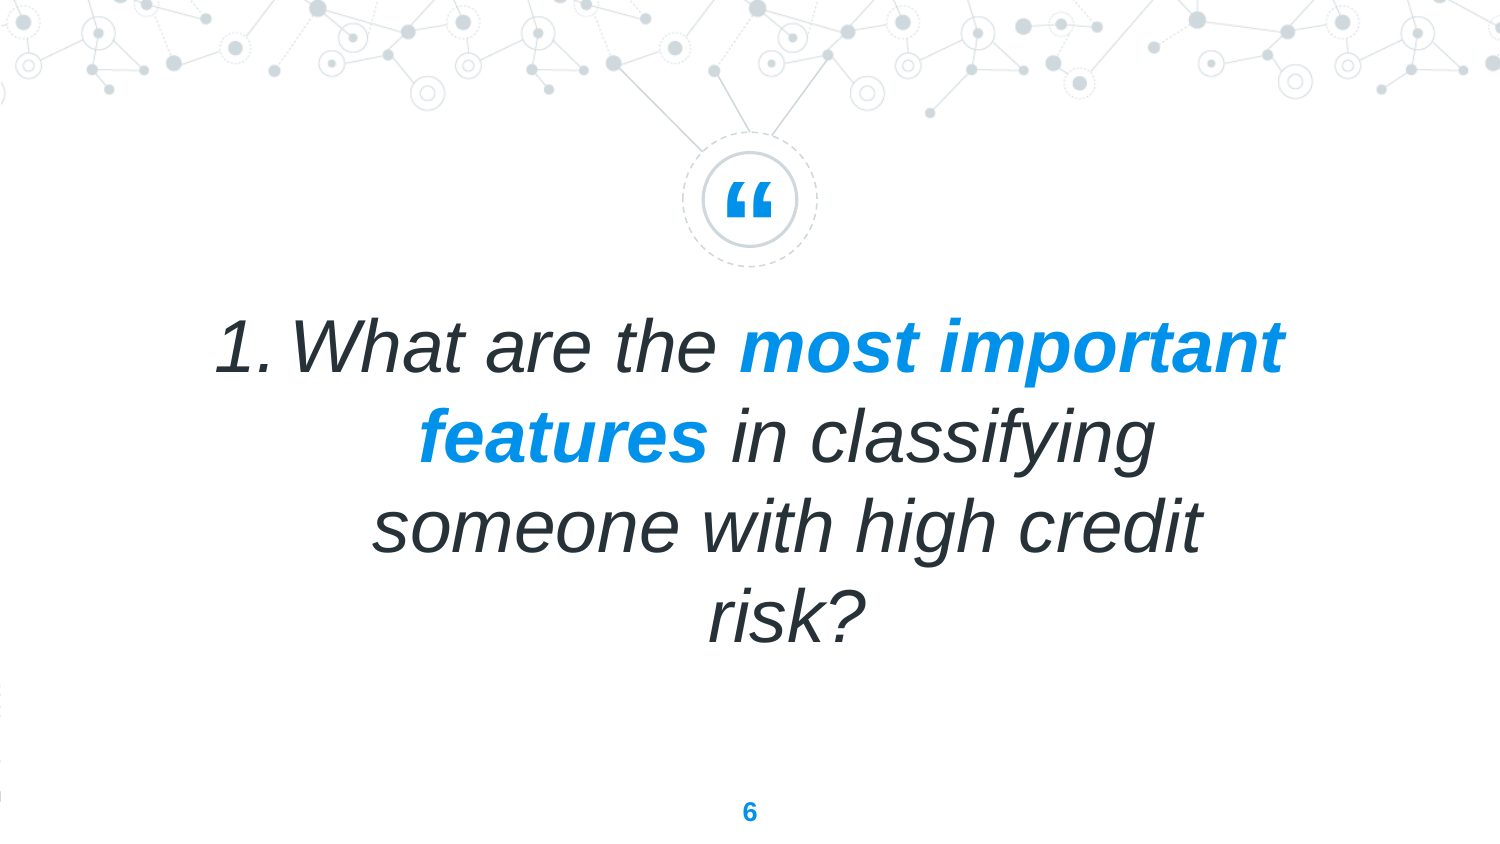

What are the most important features in classifying someone with high credit risk?
6